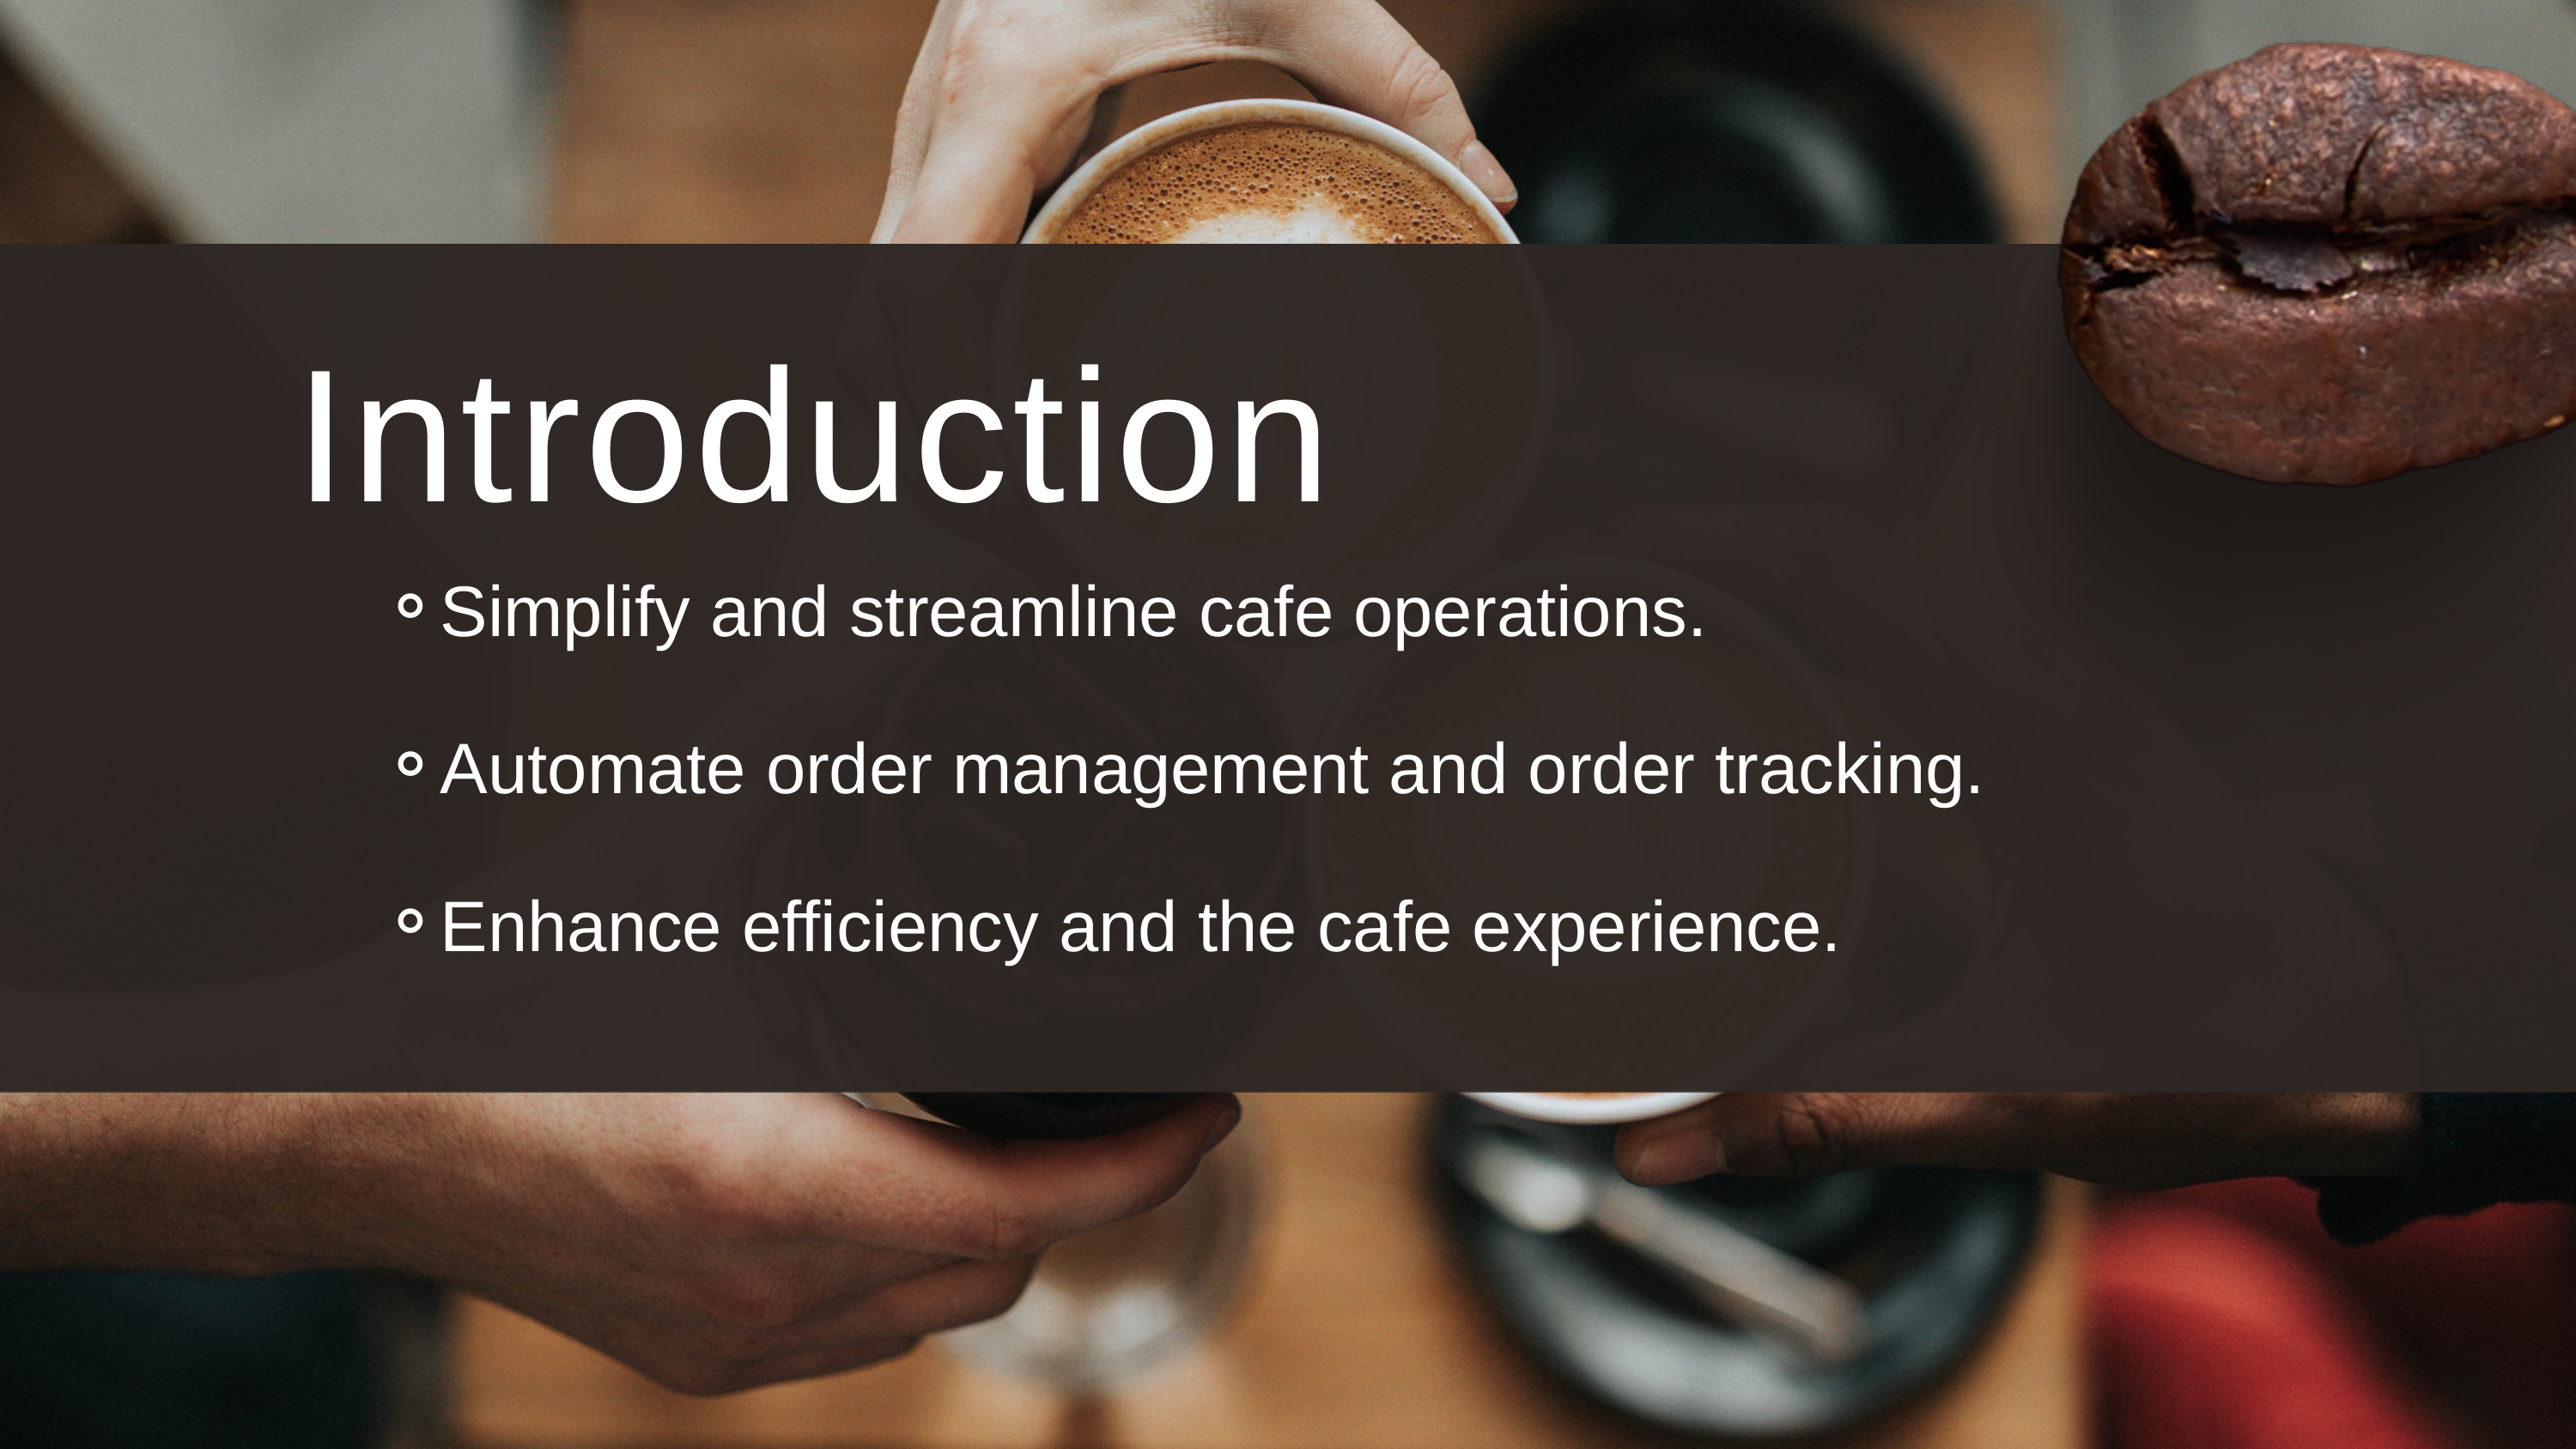

Introduction
Simplify and streamline cafe operations.
Automate order management and order tracking.
Enhance efficiency and the cafe experience.